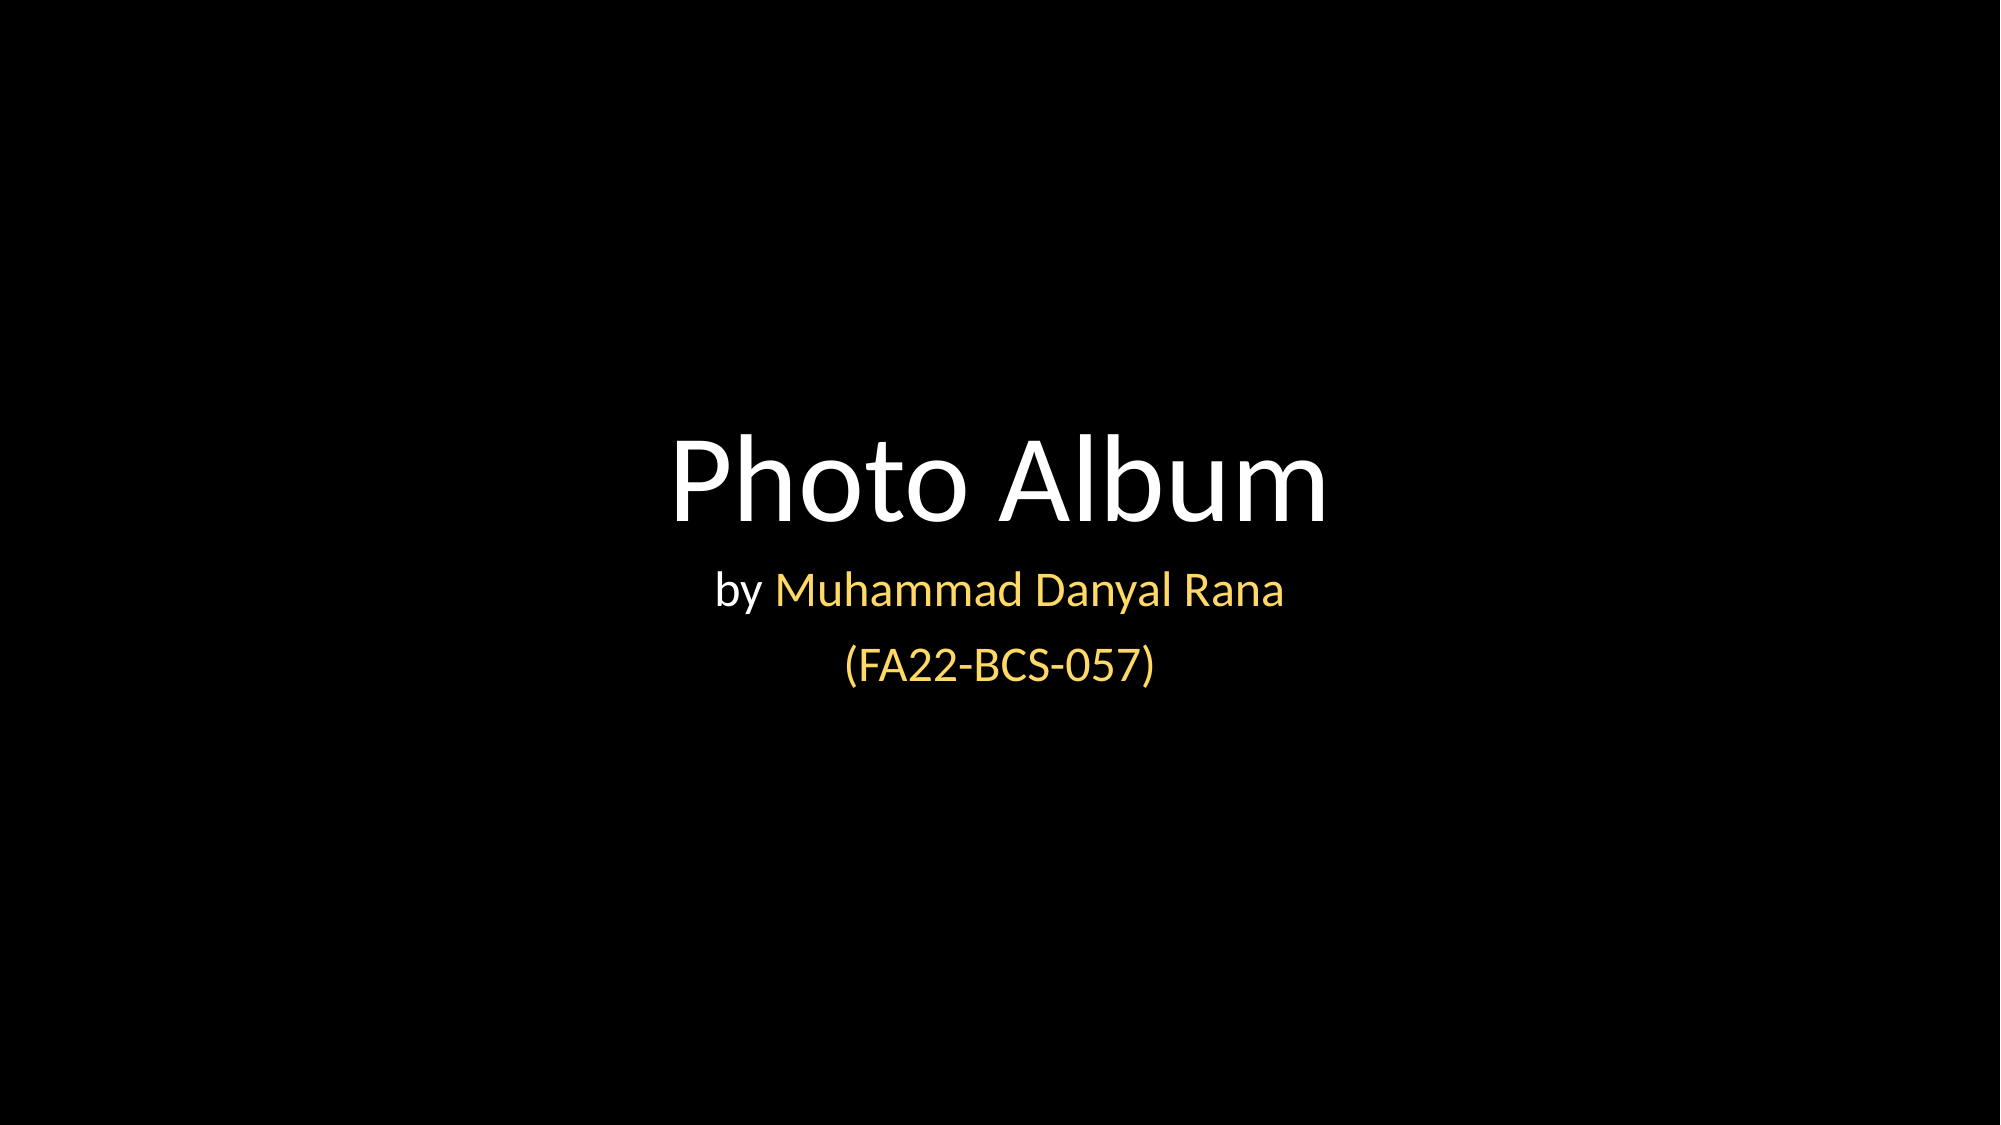

# Photo Album
by Muhammad Danyal Rana
(FA22-BCS-057)